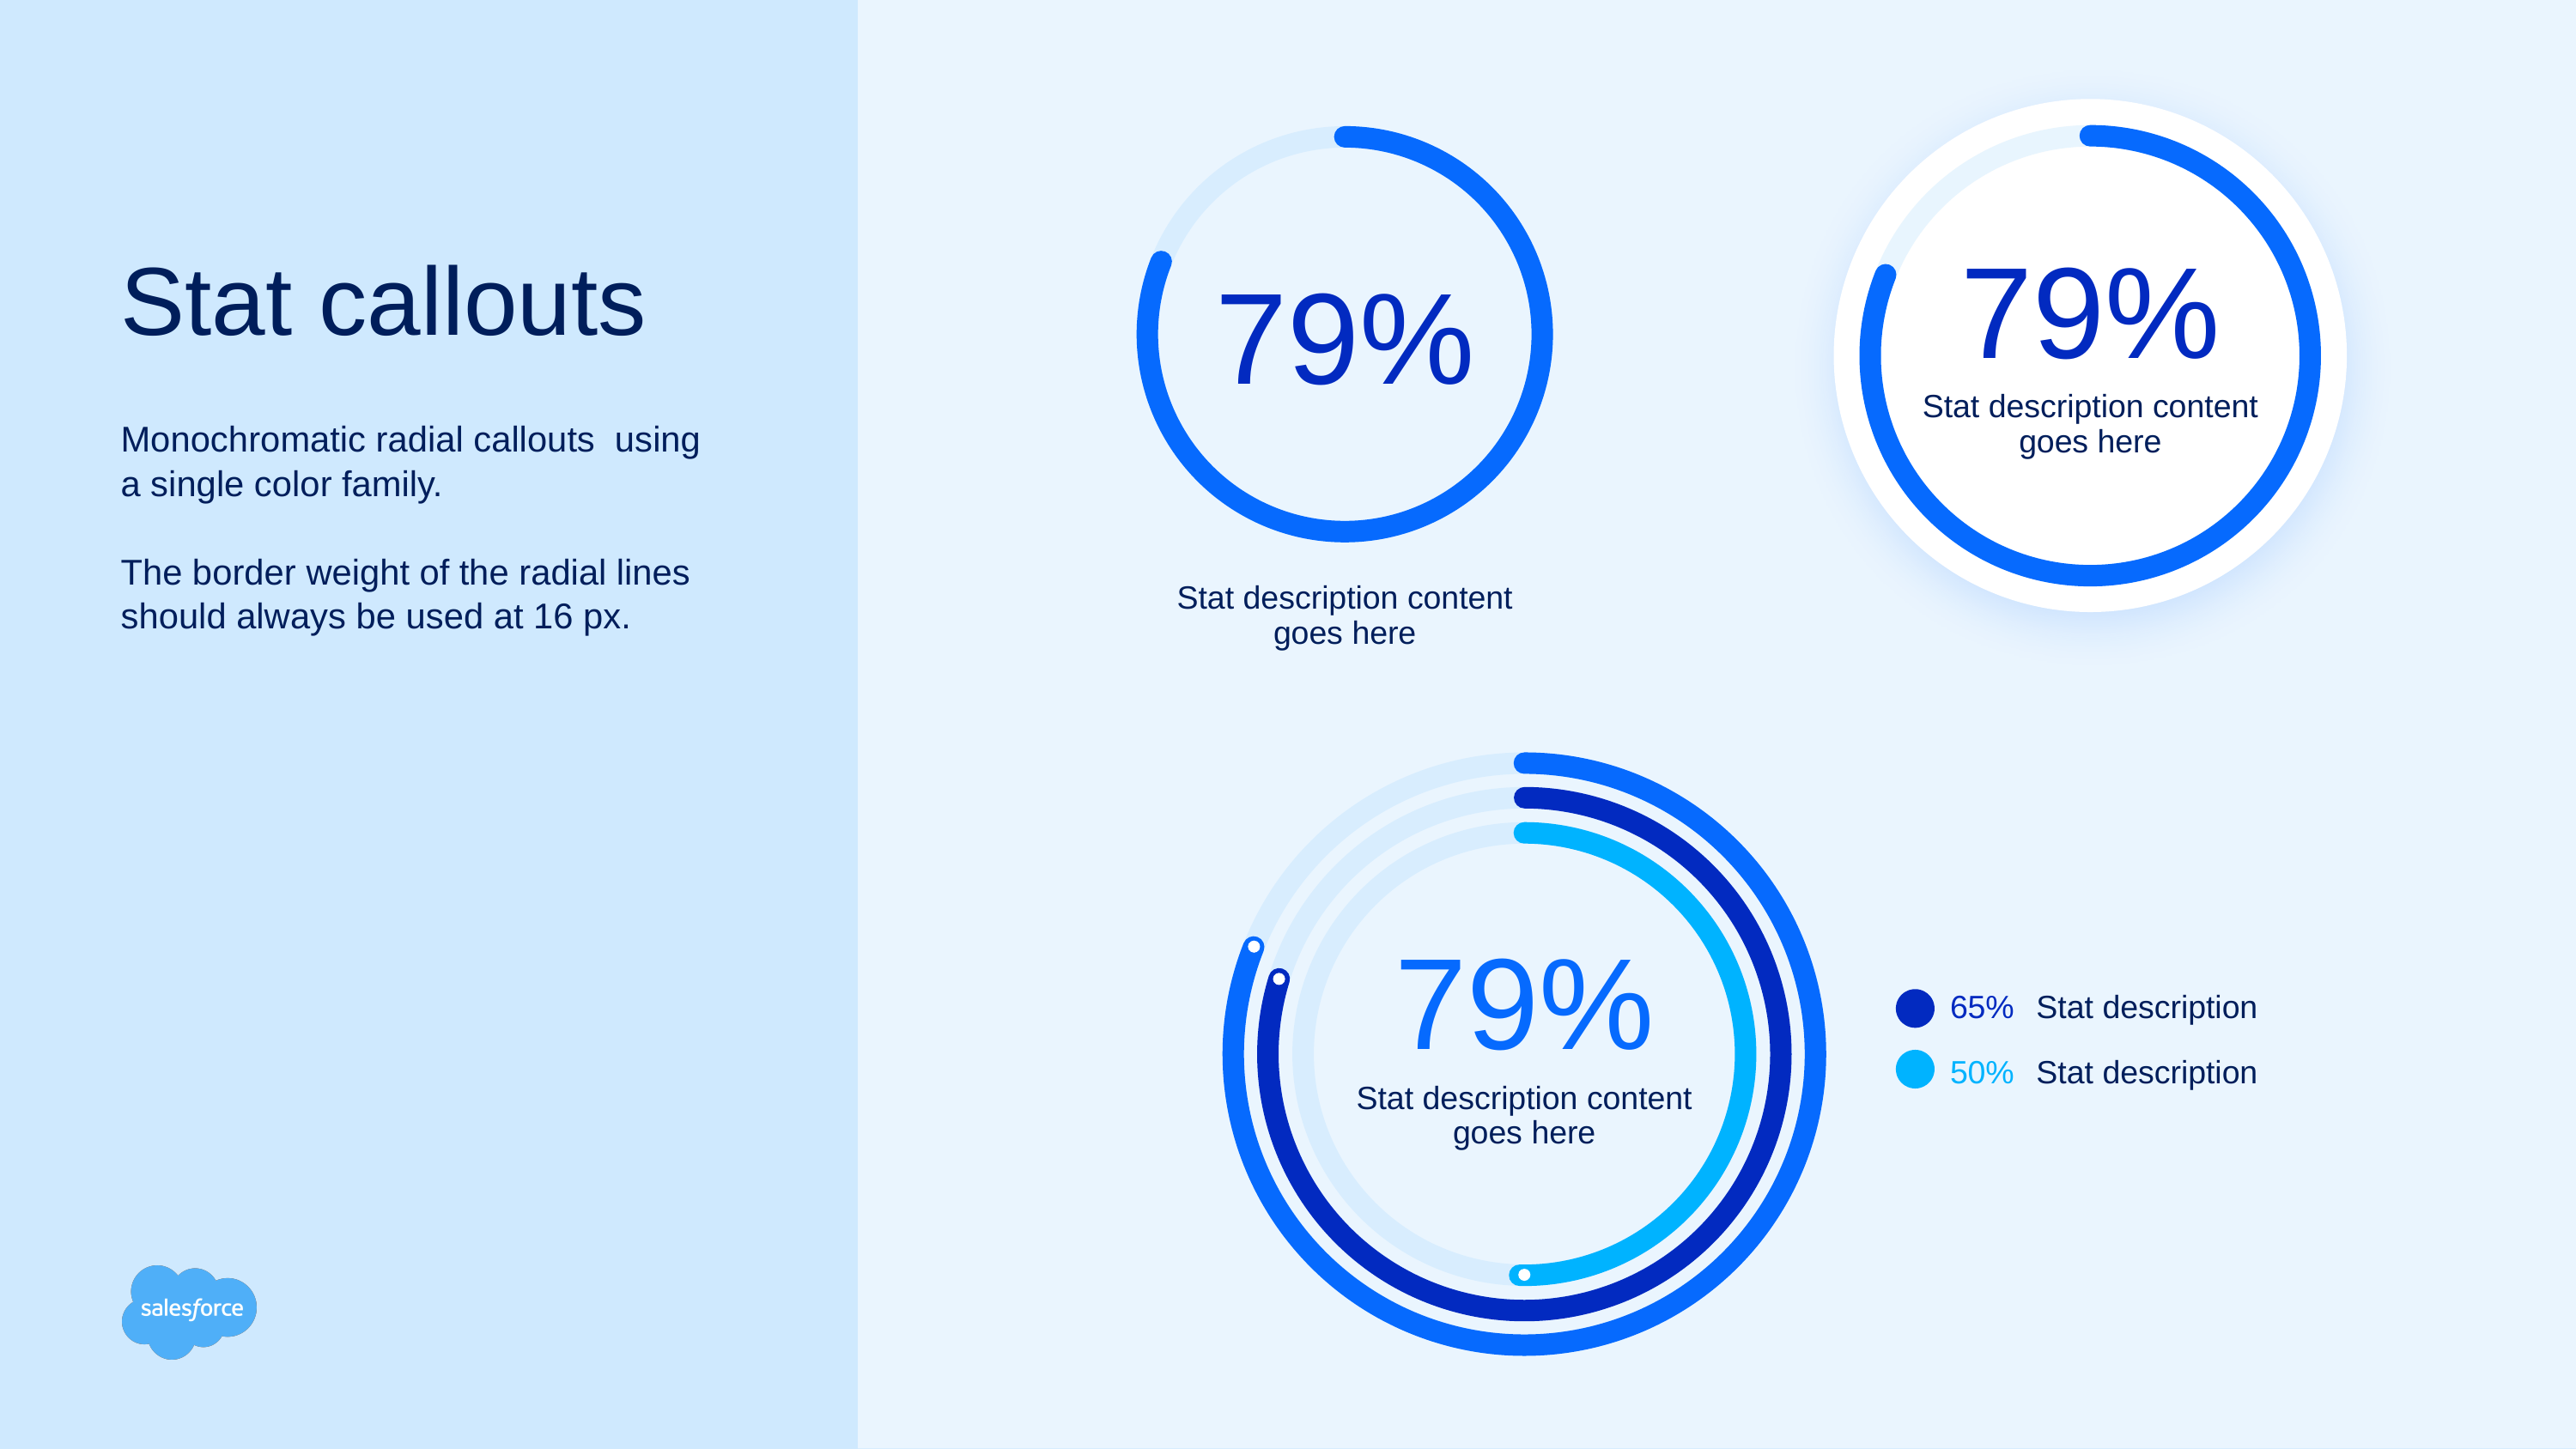

79%
# Stat callouts
79%
Stat description content goes here
Monochromatic radial callouts  using a single color family.

The border weight of the radial lines should always be used at 16 px.
Stat description content goes here

79%

65%
Stat description

50%
Stat description
Stat description content goes here